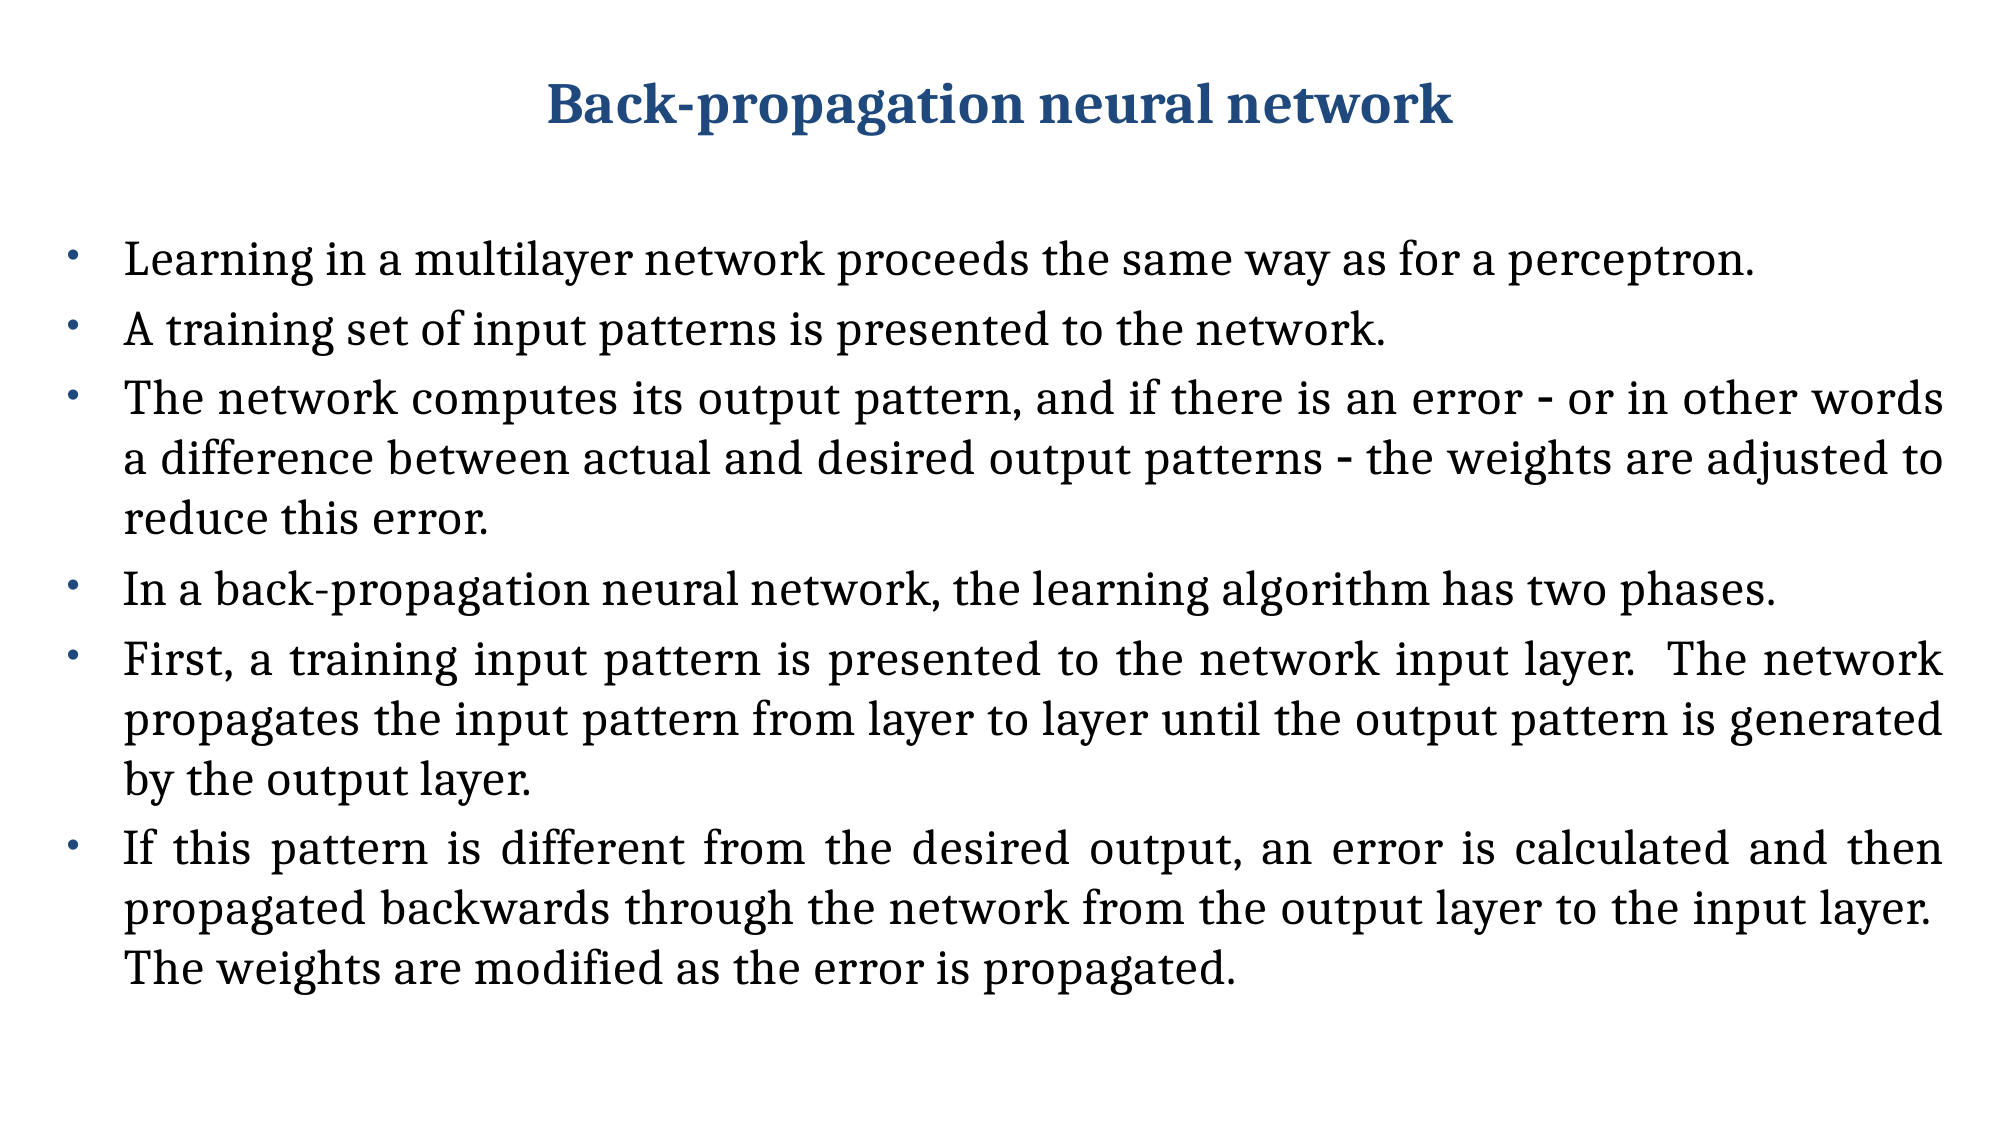

# Back-propagation neural network
Learning in a multilayer network proceeds the same way as for a perceptron.
A training set of input patterns is presented to the network.
The network computes its output pattern, and if there is an error − or in other words a difference between actual and desired output patterns − the weights are adjusted to reduce this error.
In a back-propagation neural network, the learning algorithm has two phases.
First, a training input pattern is presented to the network input layer.  The network propagates the input pattern from layer to layer until the output pattern is generated by the output layer.
If this pattern is different from the desired output, an error is calculated and then propagated backwards through the network from the output layer to the input layer.  The weights are modified as the error is propagated.